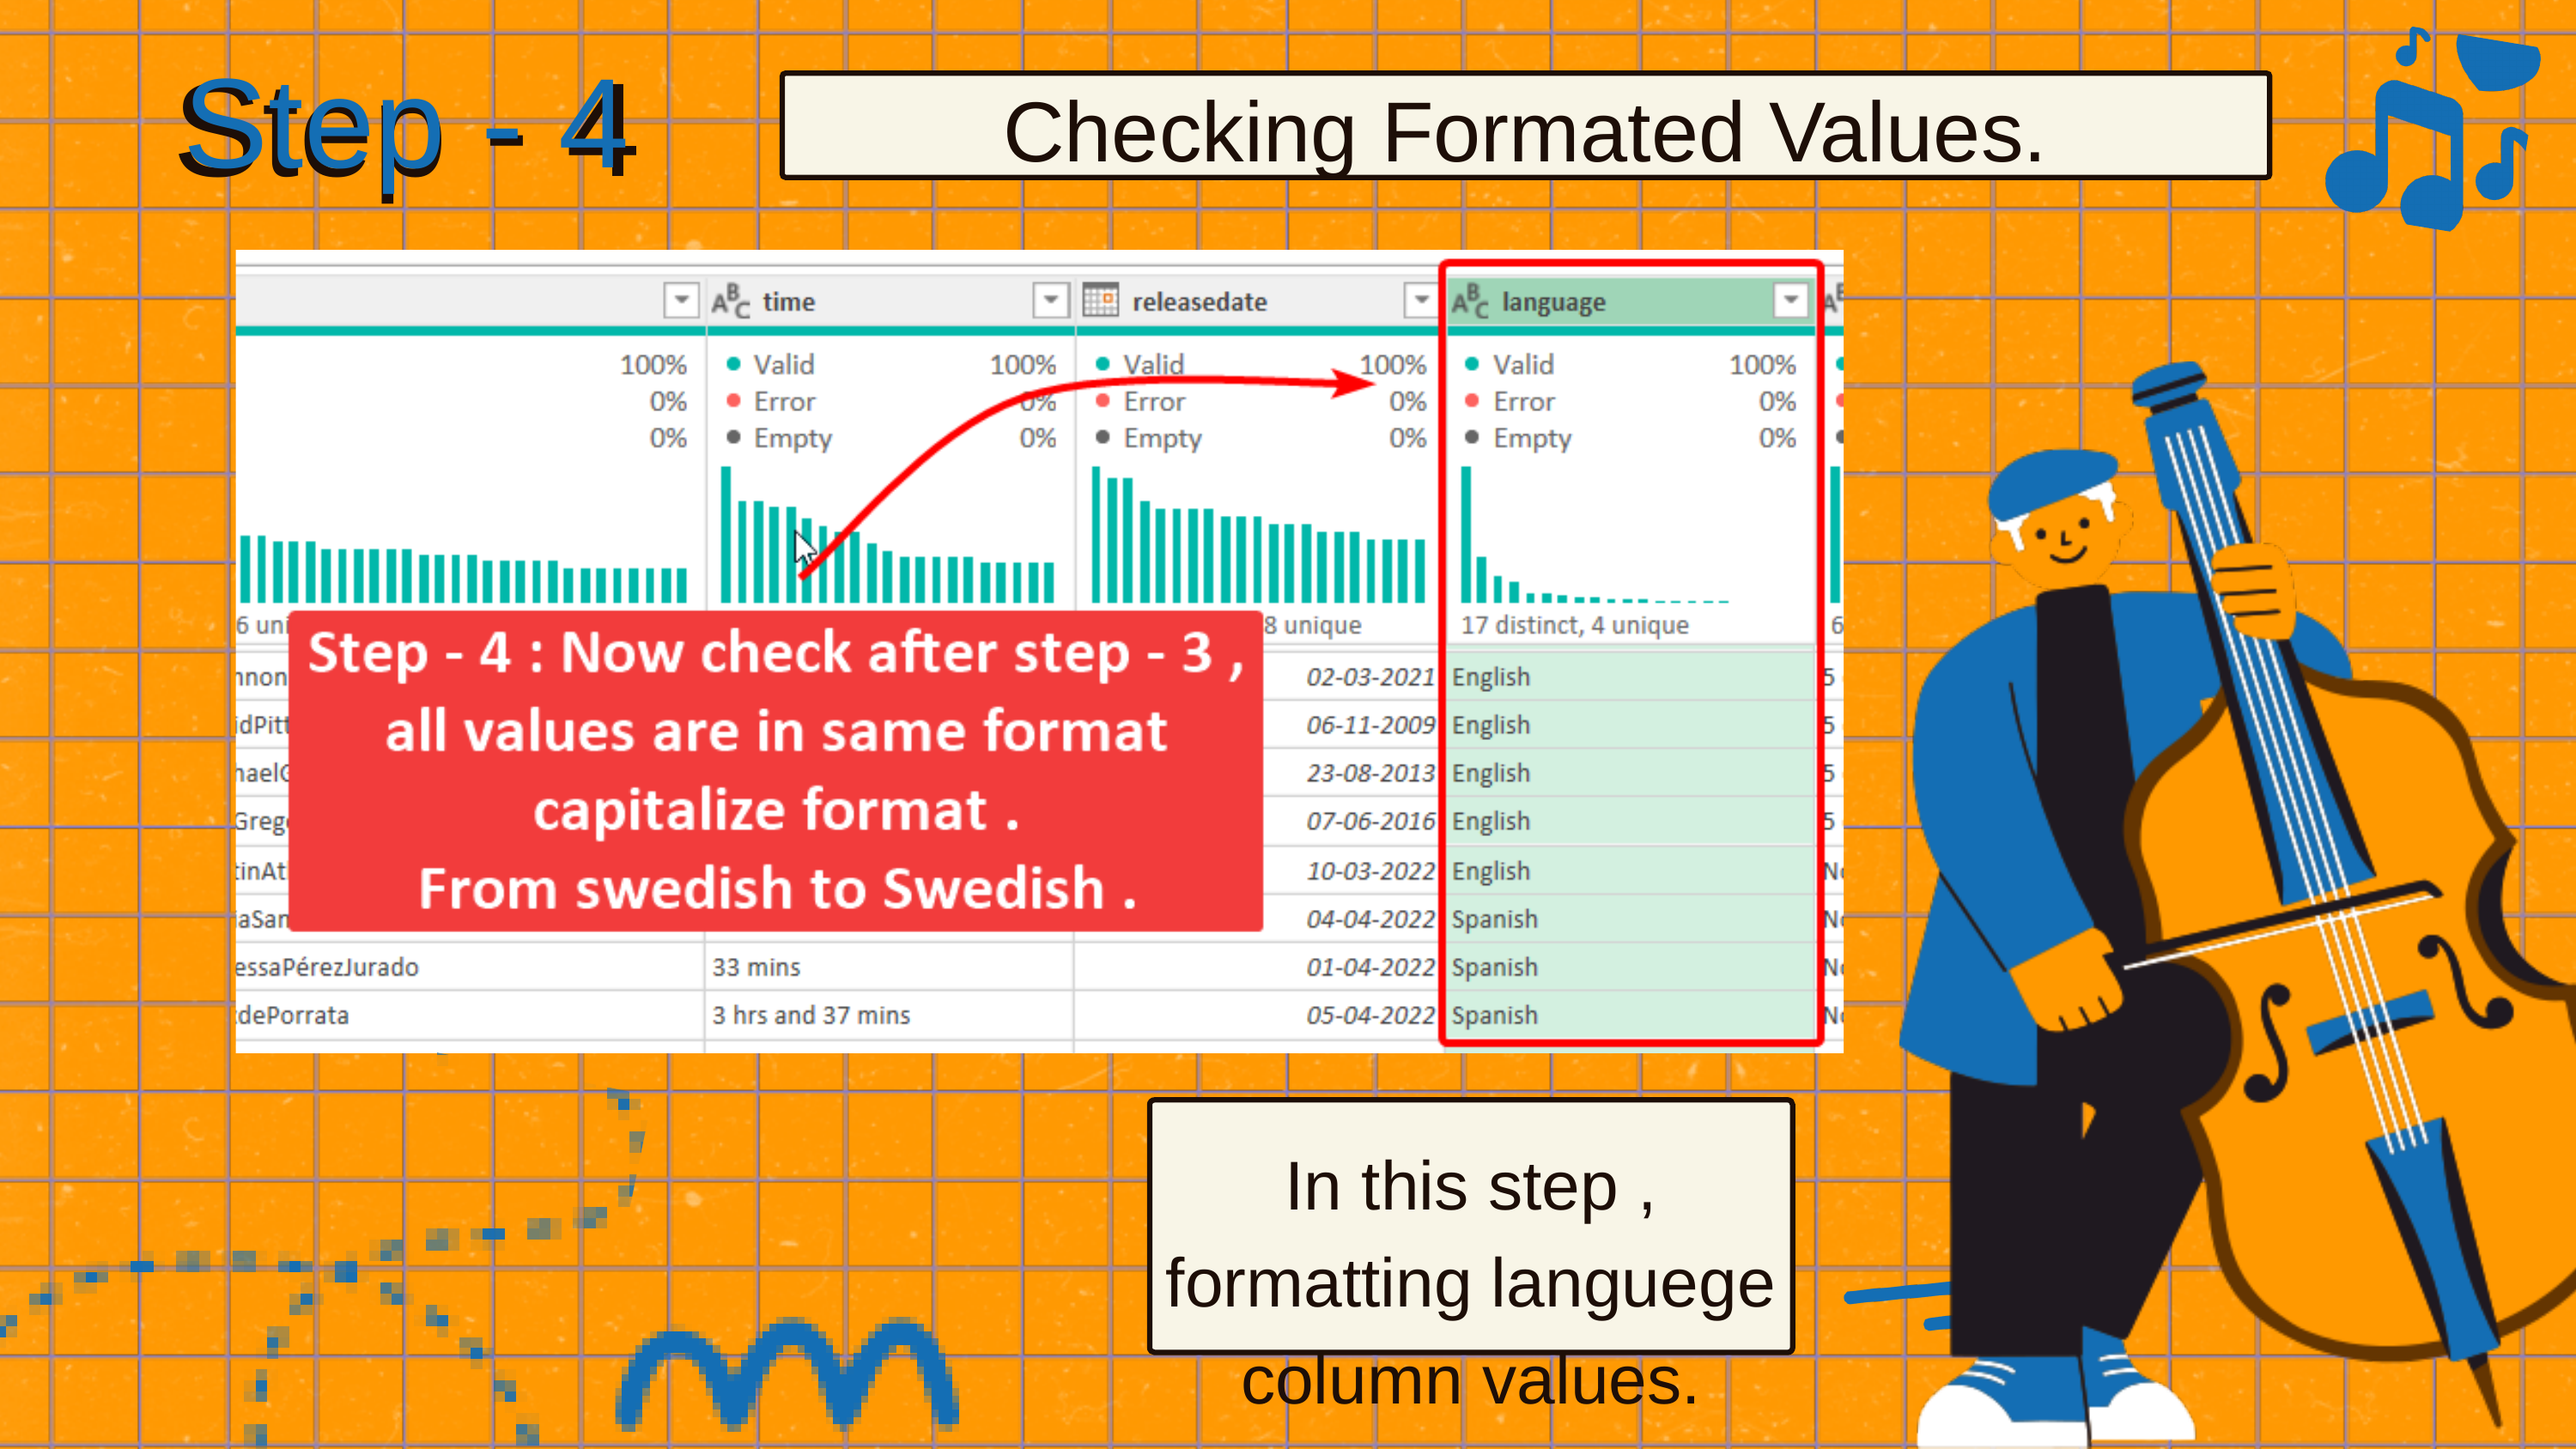

Step - 4
Step - 4
Checking Formated Values.

In this step , formatting languege column values.